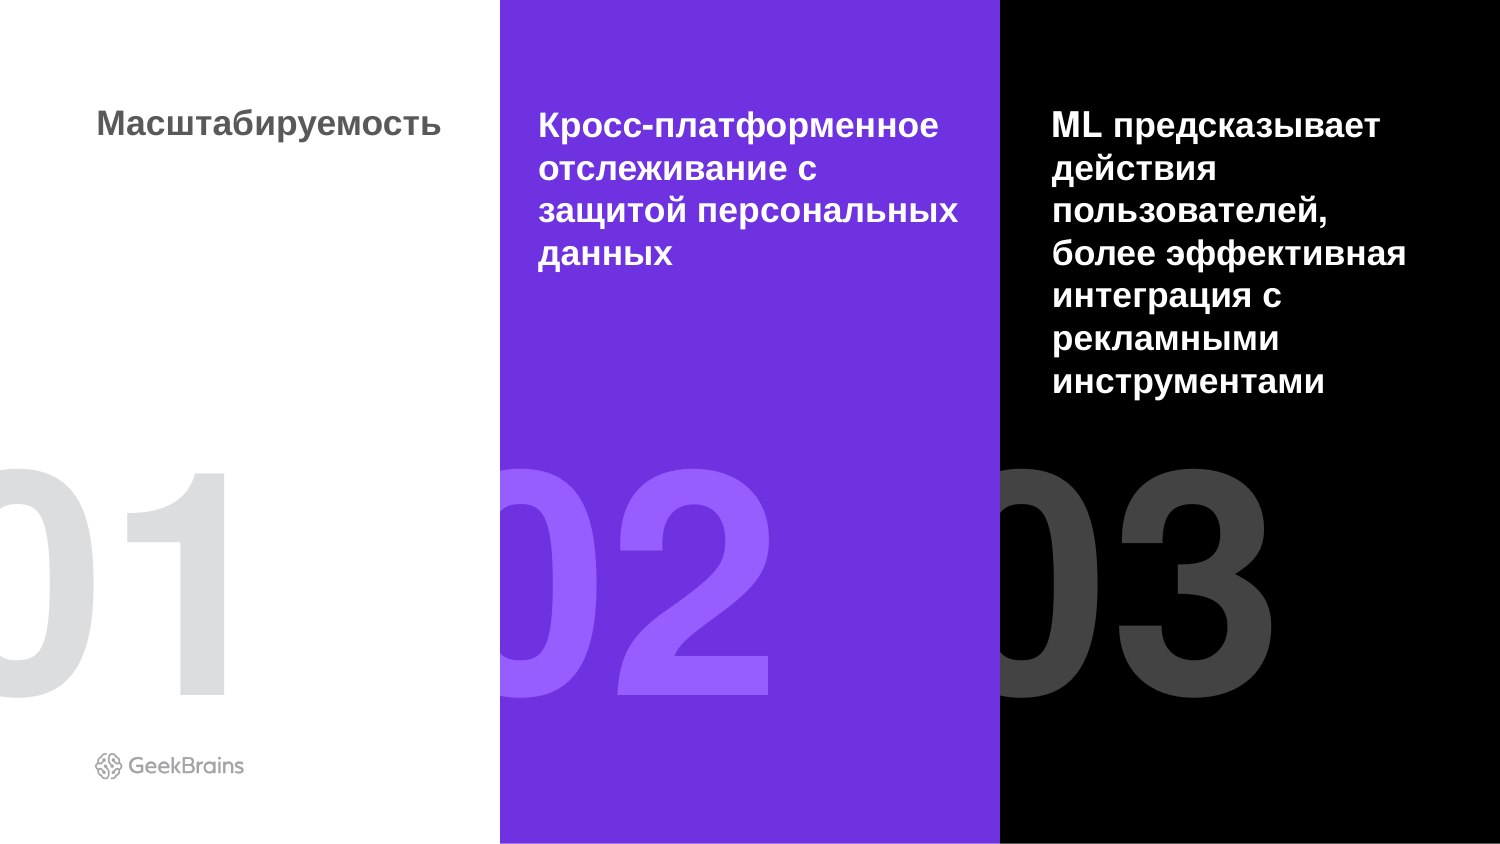

Масштабируемость
Кросс-платформенное отслеживание с защитой персональных данных
ML предсказывает действия пользователей, более эффективная интеграция с рекламными инструментами